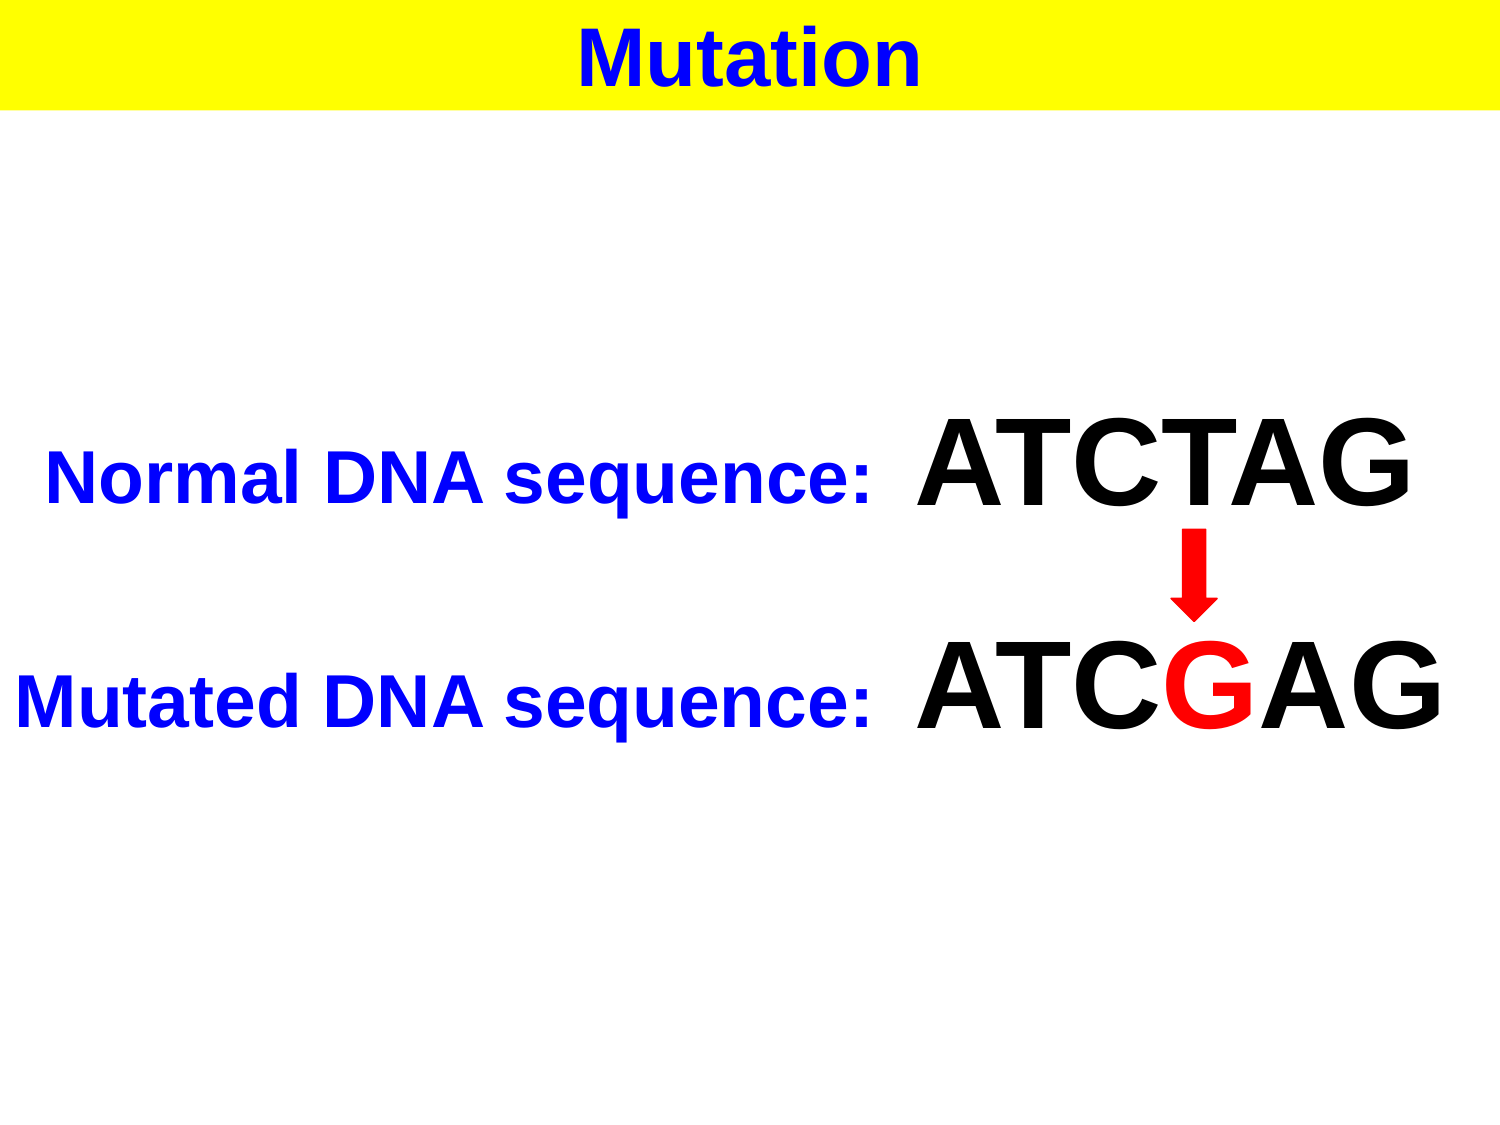

Mutation
ATCTAG

ATCGAG
Normal DNA sequence:
Mutated DNA sequence: